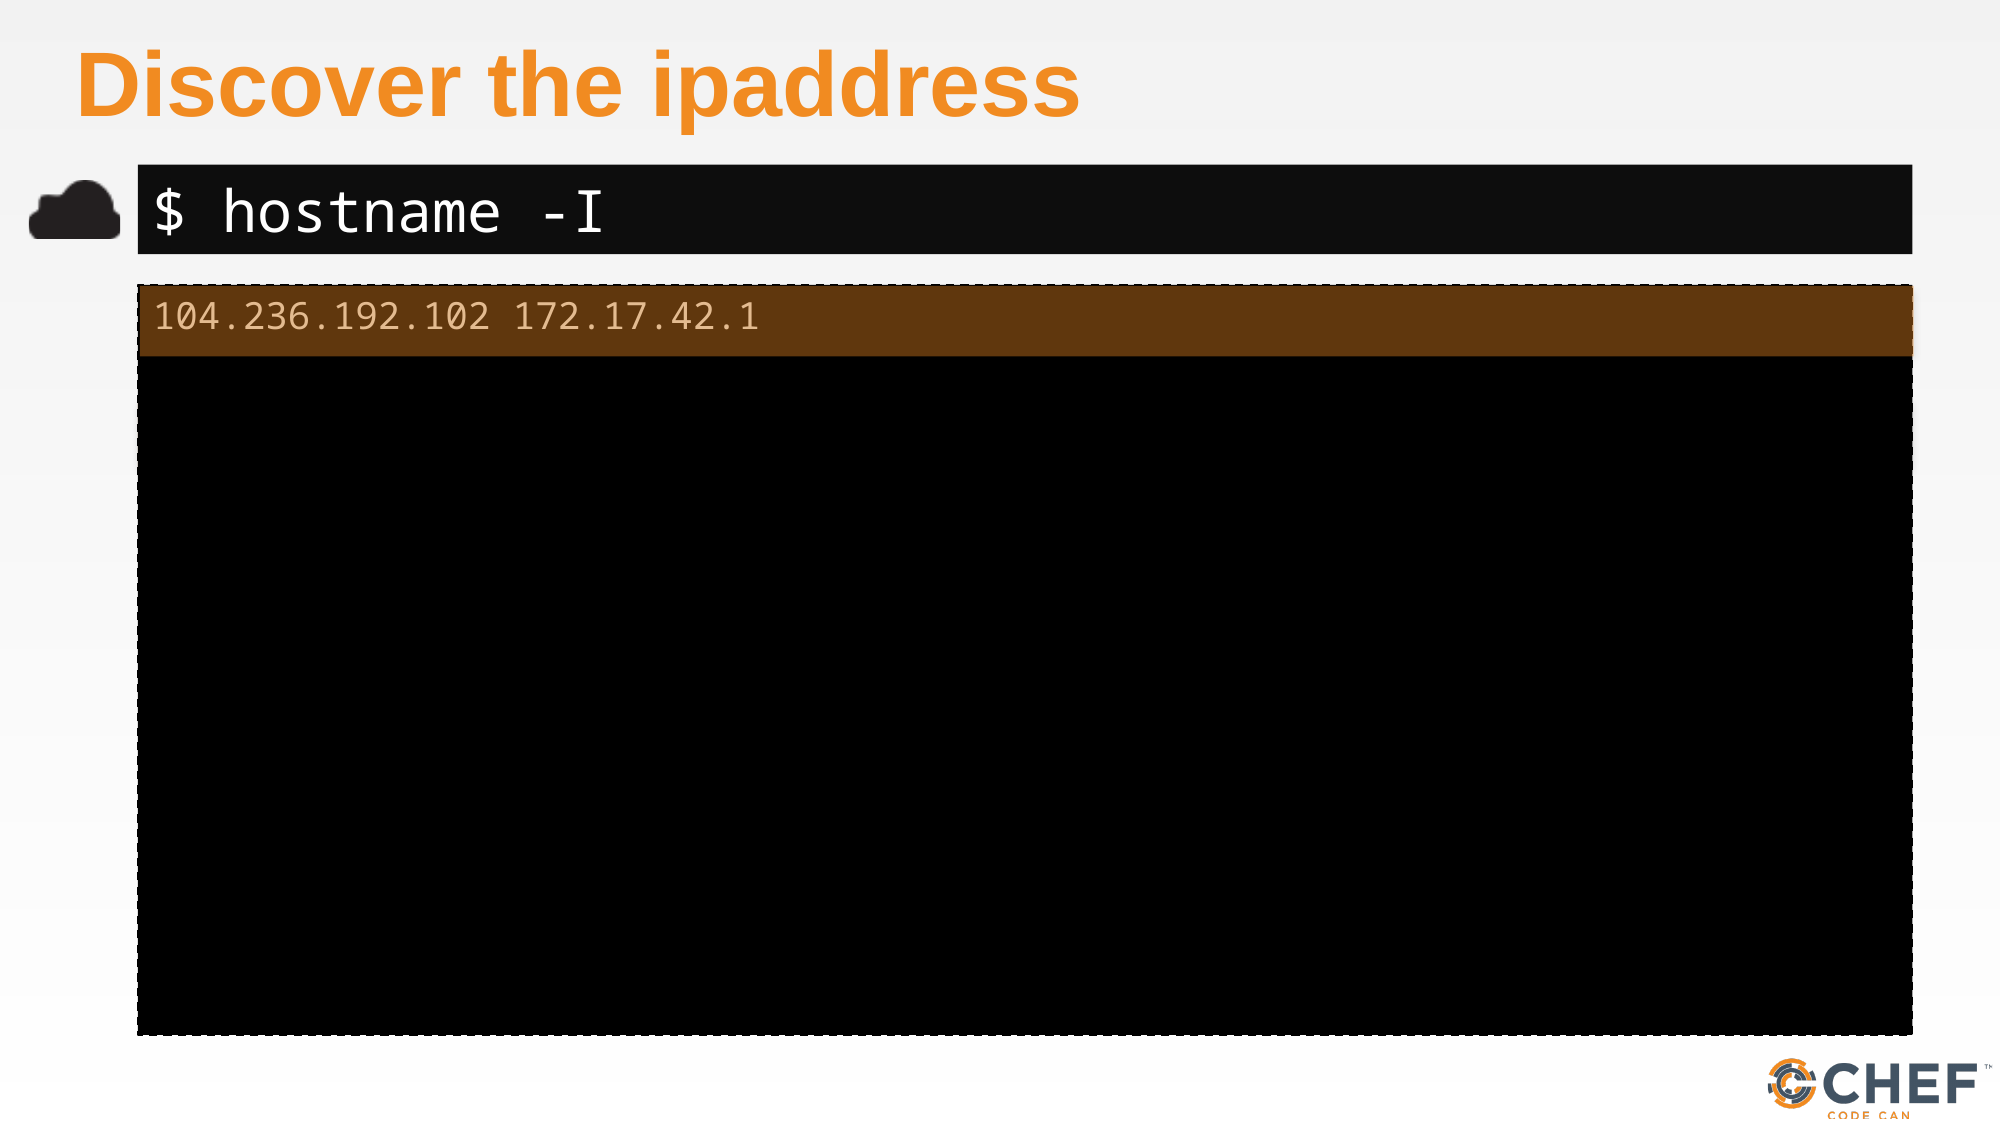

# Discover the ipaddress
$ hostname -I
104.236.192.102 172.17.42.1